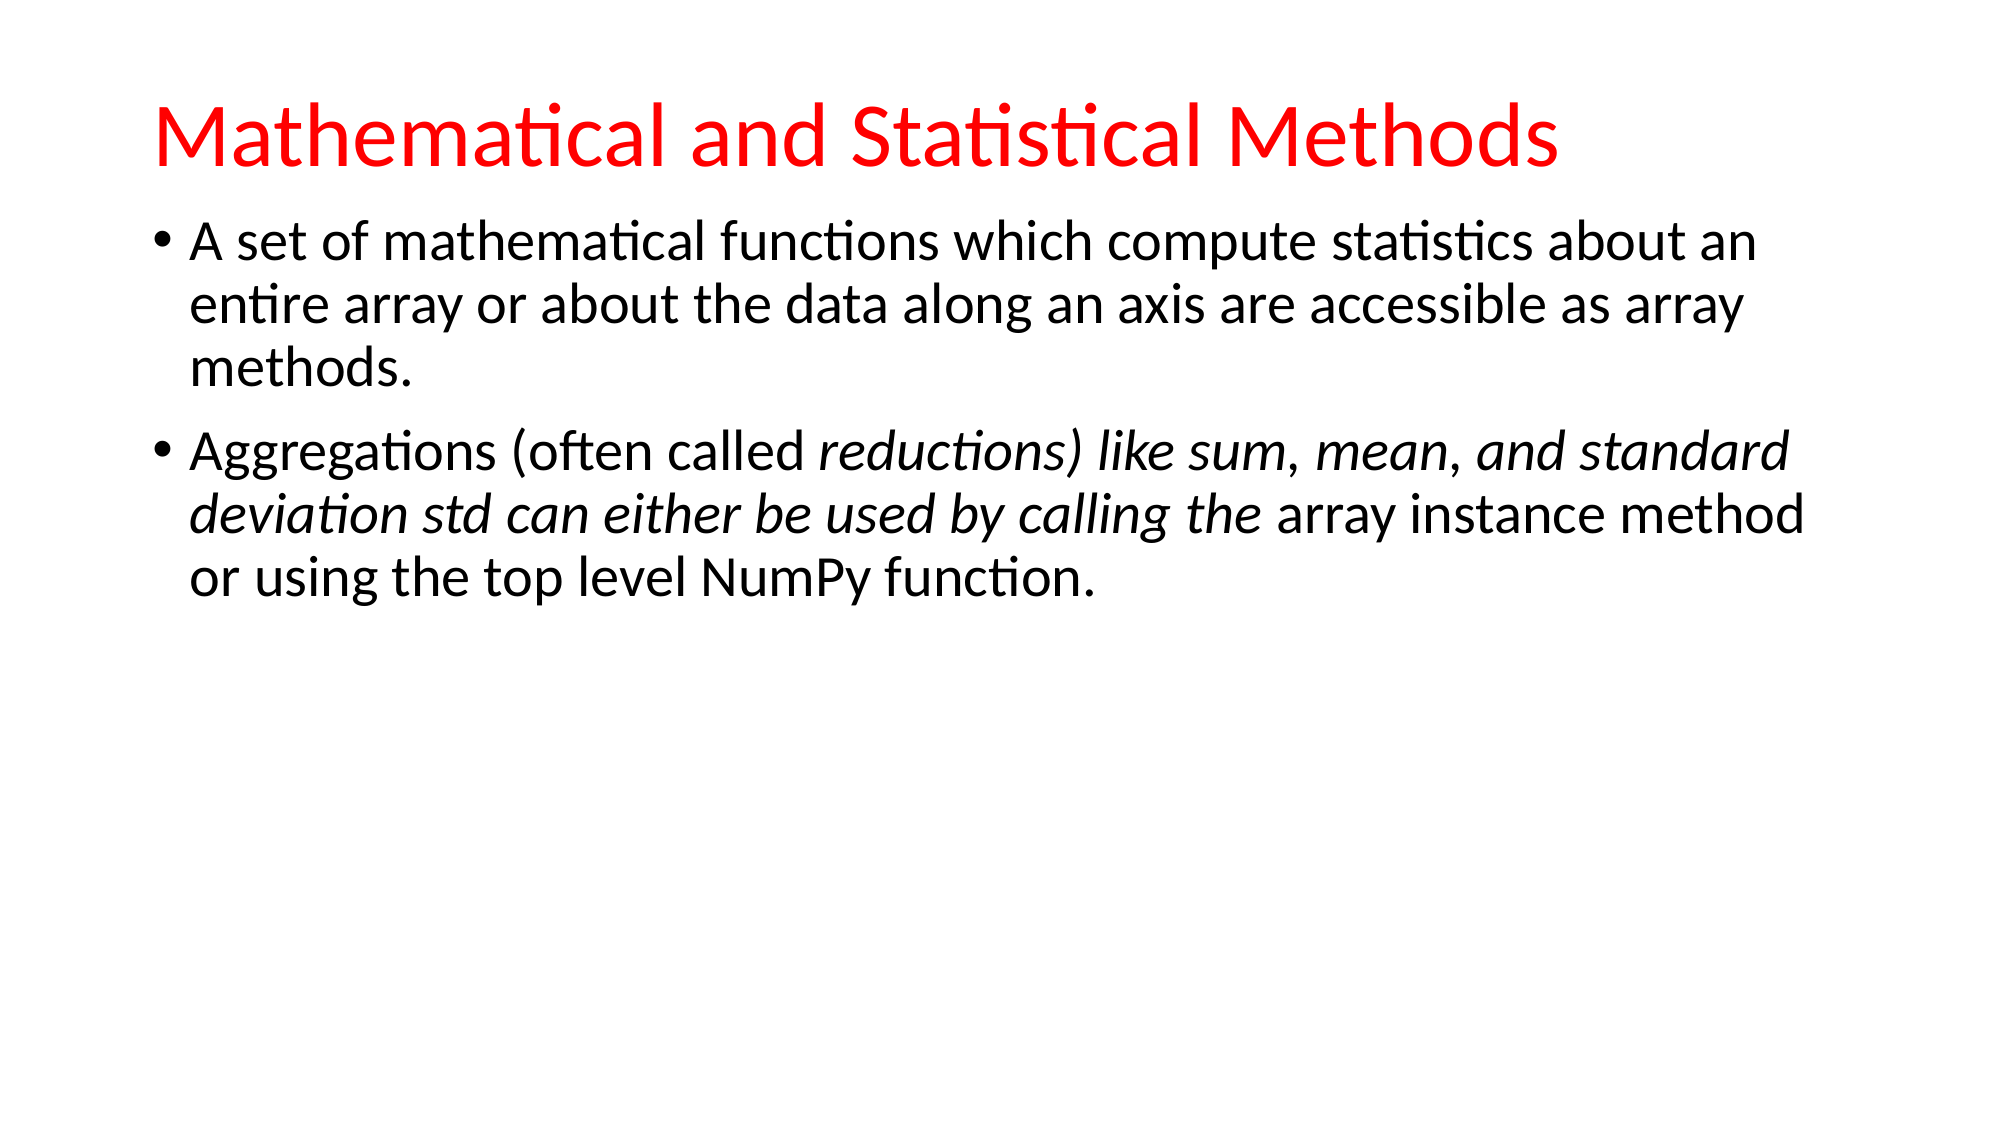

# Mathematical and Statistical Methods
A set of mathematical functions which compute statistics about an entire array or about the data along an axis are accessible as array methods.
Aggregations (often called reductions) like sum, mean, and standard deviation std can either be used by calling the array instance method or using the top level NumPy function.